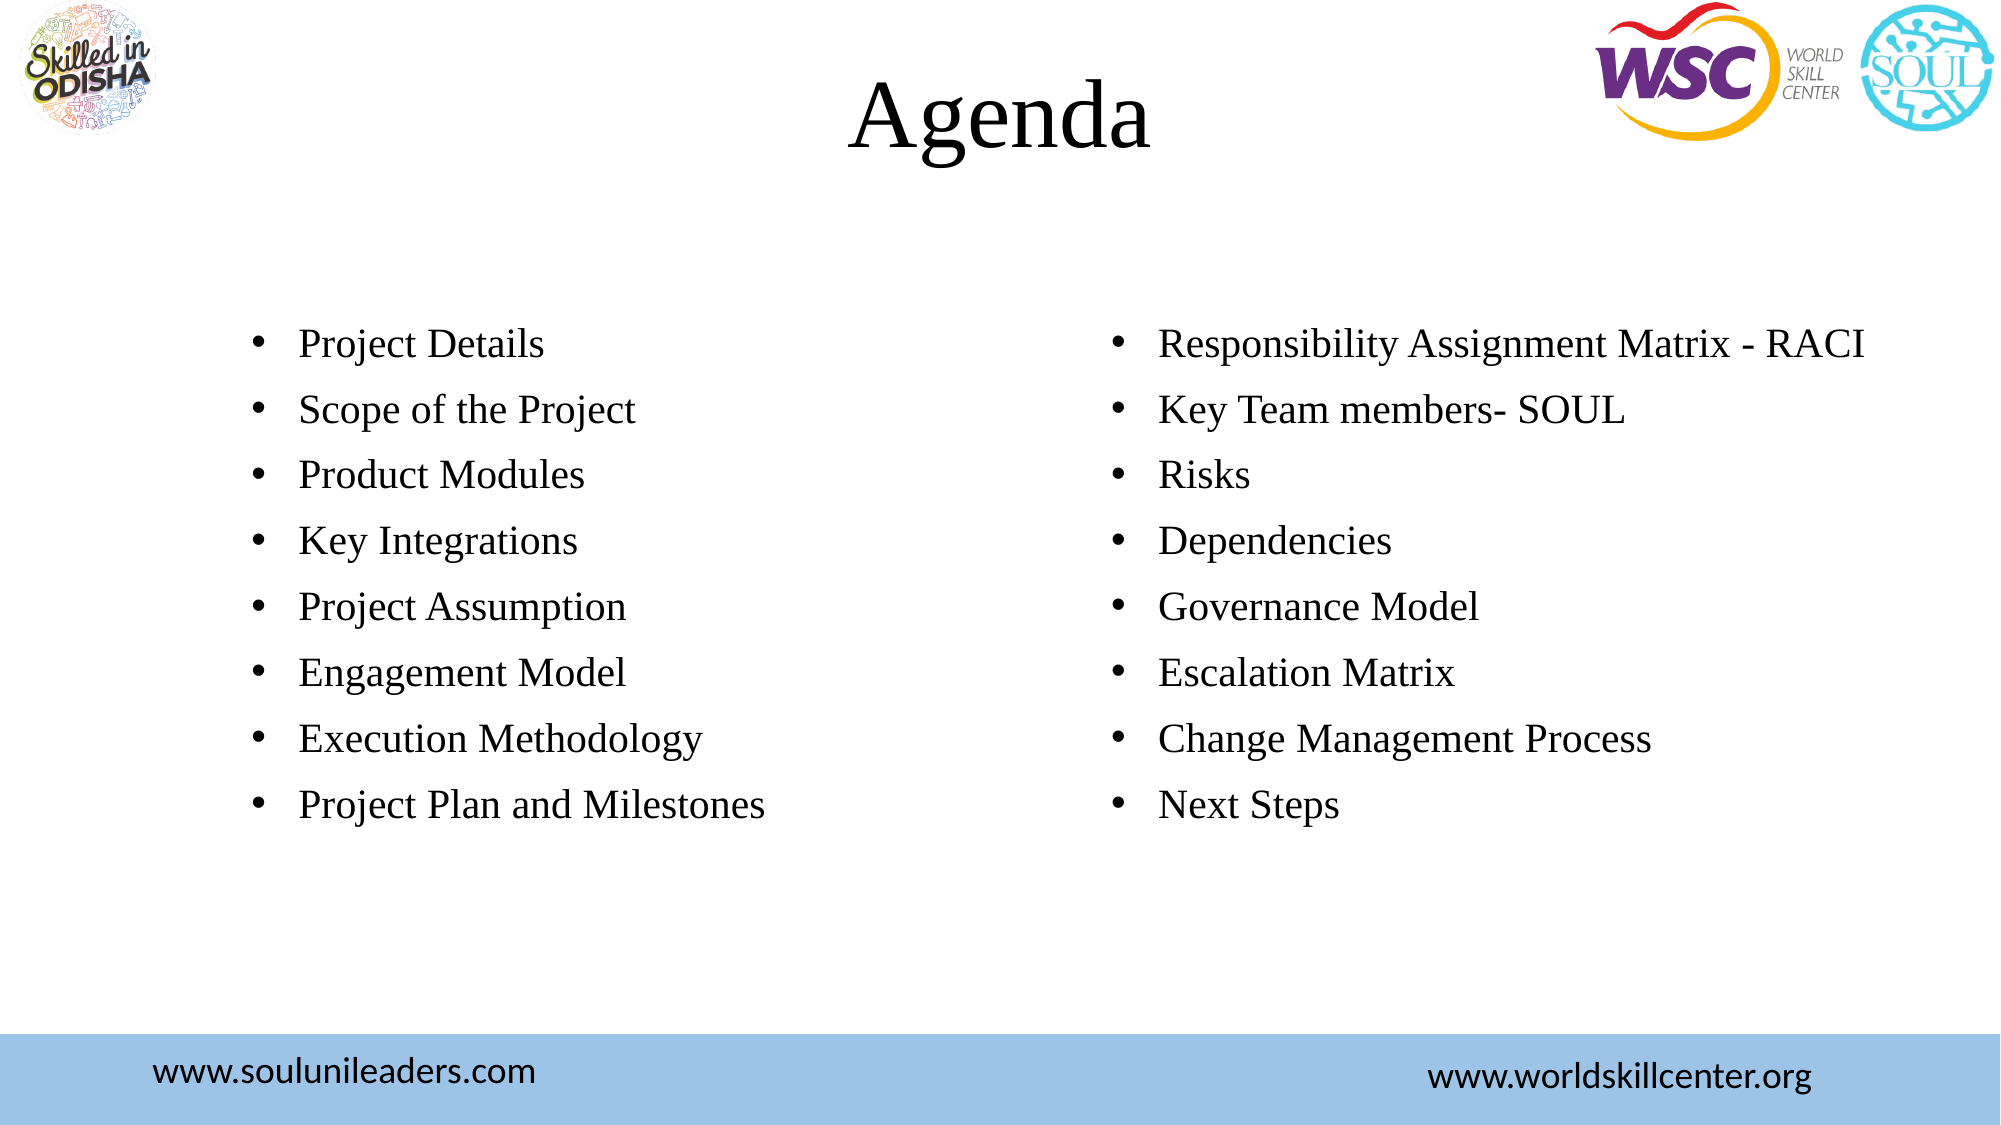

# Agenda
Project Details
Scope of the Project
Product Modules
Key Integrations
Project Assumption
Engagement Model
Execution Methodology
Project Plan and Milestones
Responsibility Assignment Matrix - RACI
Key Team members- SOUL
Risks
Dependencies
Governance Model
Escalation Matrix
Change Management Process
Next Steps